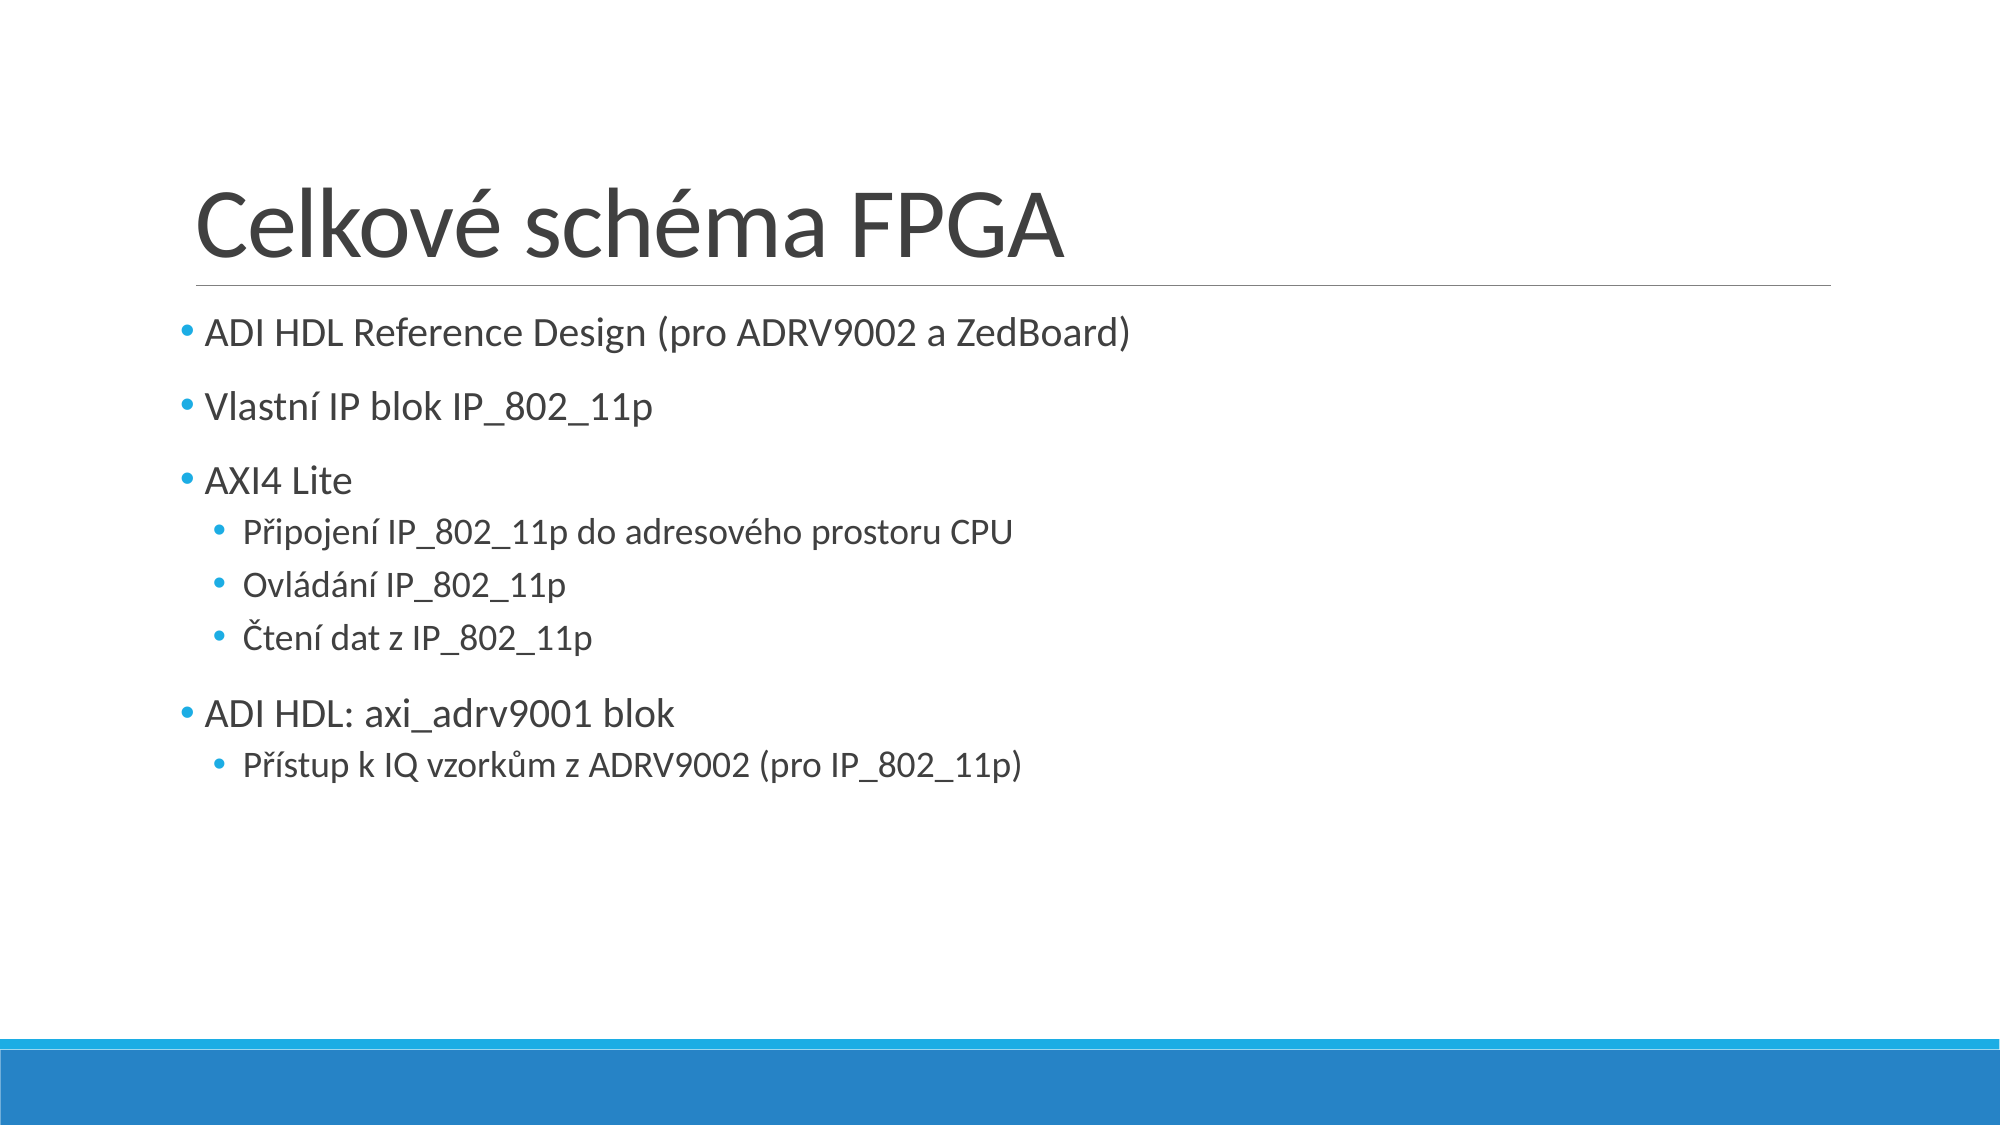

# Celkové schéma FPGA
 ADI HDL Reference Design (pro ADRV9002 a ZedBoard)
 Vlastní IP blok IP_802_11p
 AXI4 Lite
Připojení IP_802_11p do adresového prostoru CPU
Ovládání IP_802_11p
Čtení dat z IP_802_11p
 ADI HDL: axi_adrv9001 blok
Přístup k IQ vzorkům z ADRV9002 (pro IP_802_11p)